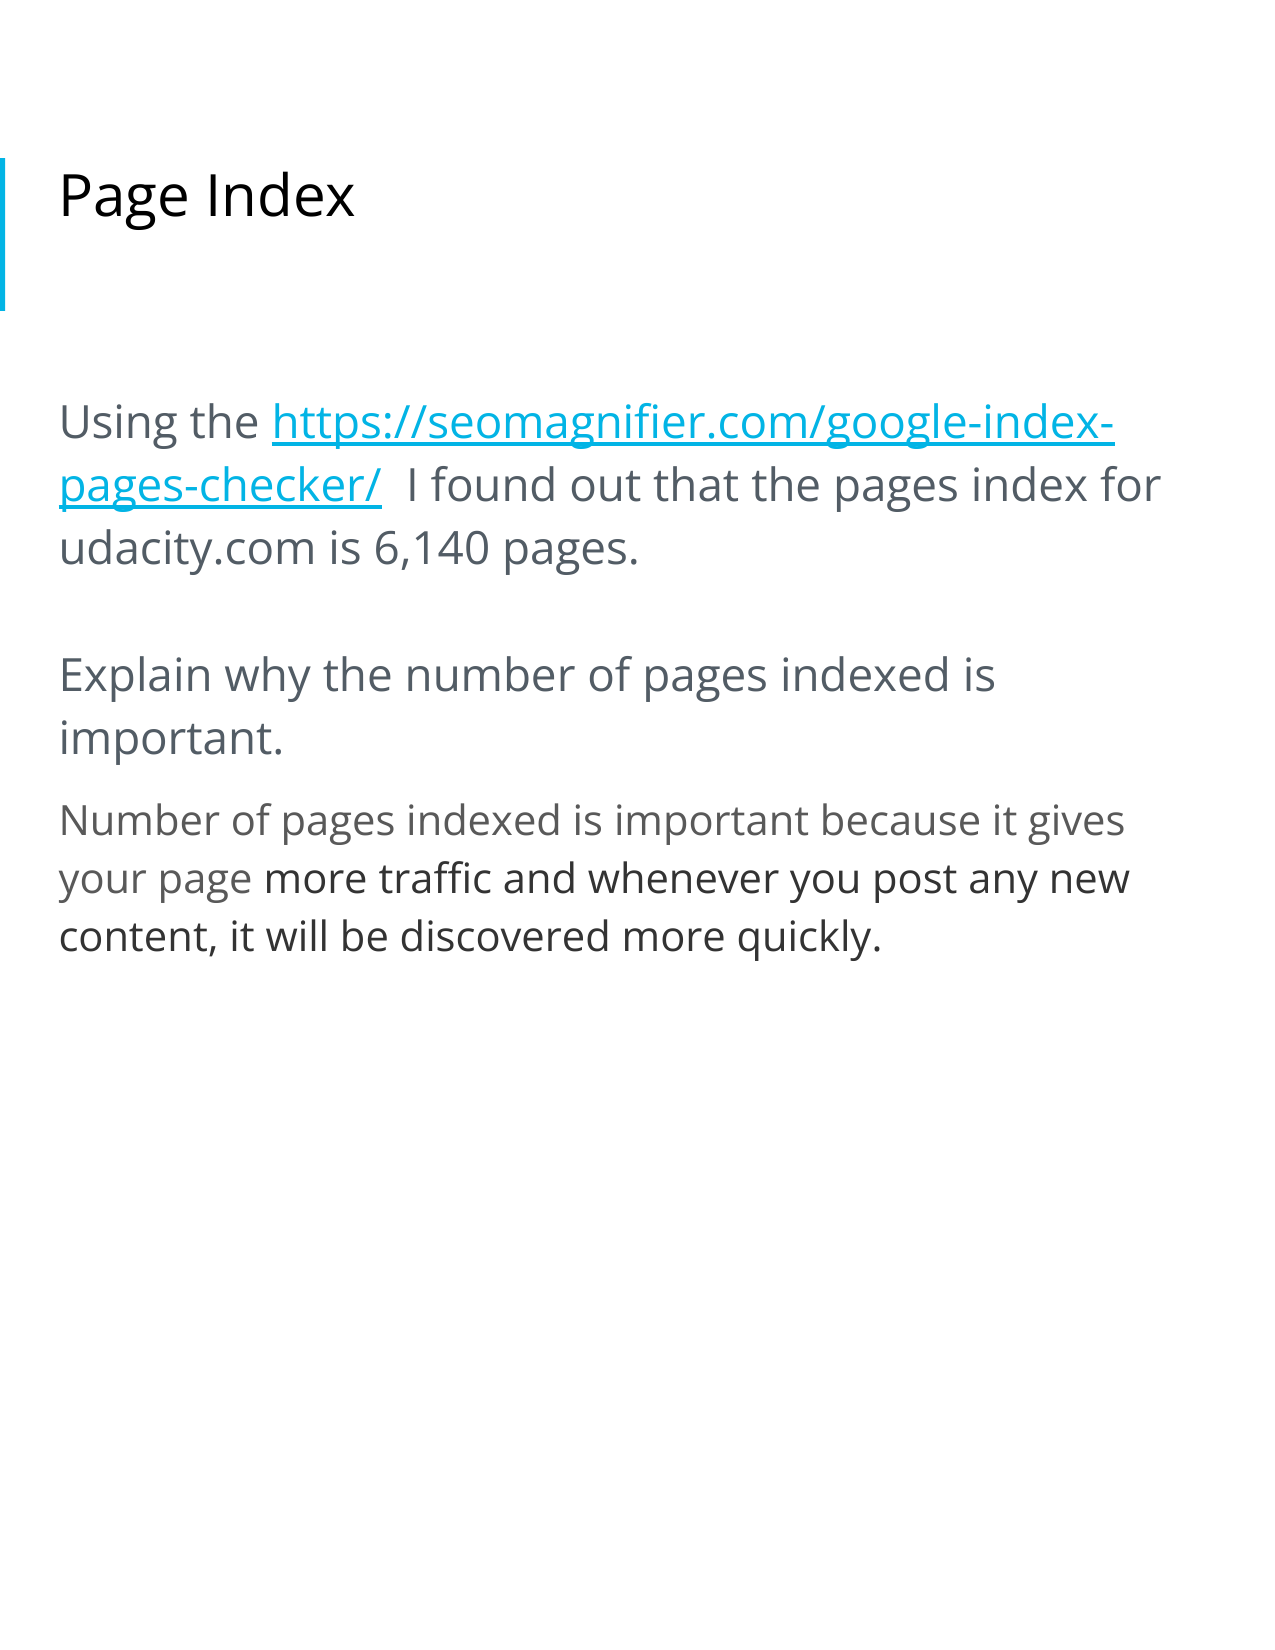

# Page Index
Using the https://seomagnifier.com/google-index-pages-checker/  I found out that the pages index for udacity.com is 6,140 pages.

Explain why the number of pages indexed is important.
Number of pages indexed is important because it gives your page more traffic and whenever you post any new content, it will be discovered more quickly.